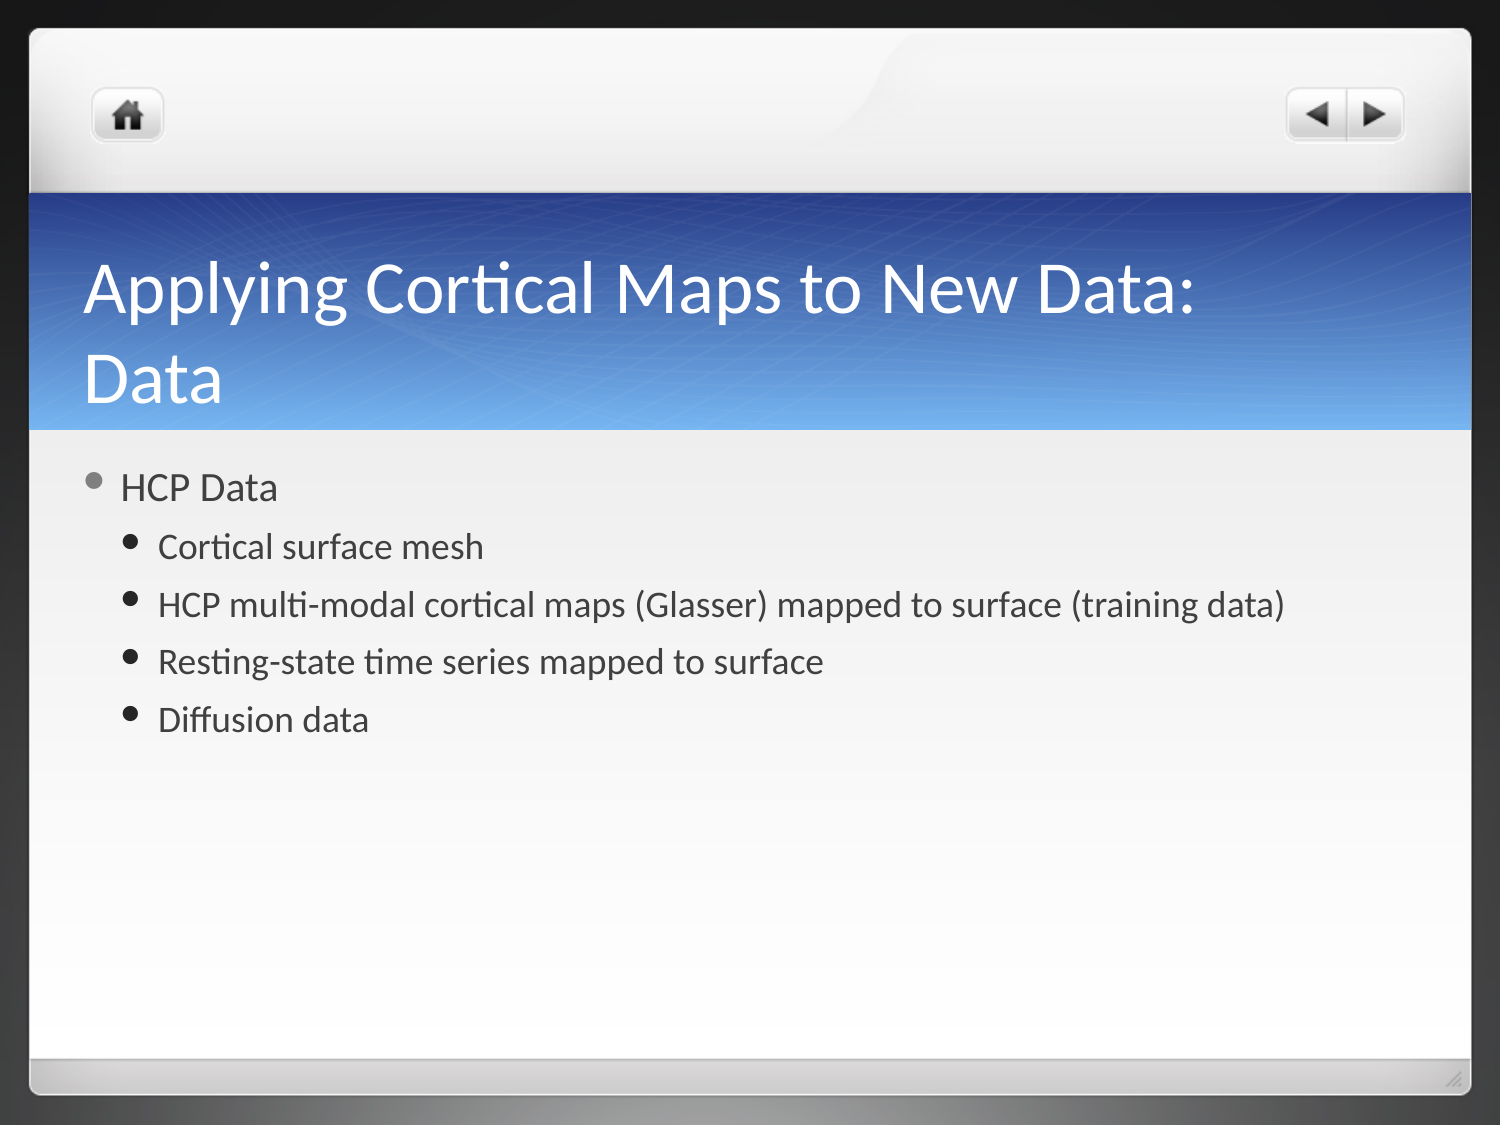

# Applying Cortical Maps to New Data: Data
HCP Data
Cortical surface mesh
HCP multi-modal cortical maps (Glasser) mapped to surface (training data)
Resting-state time series mapped to surface
Diffusion data